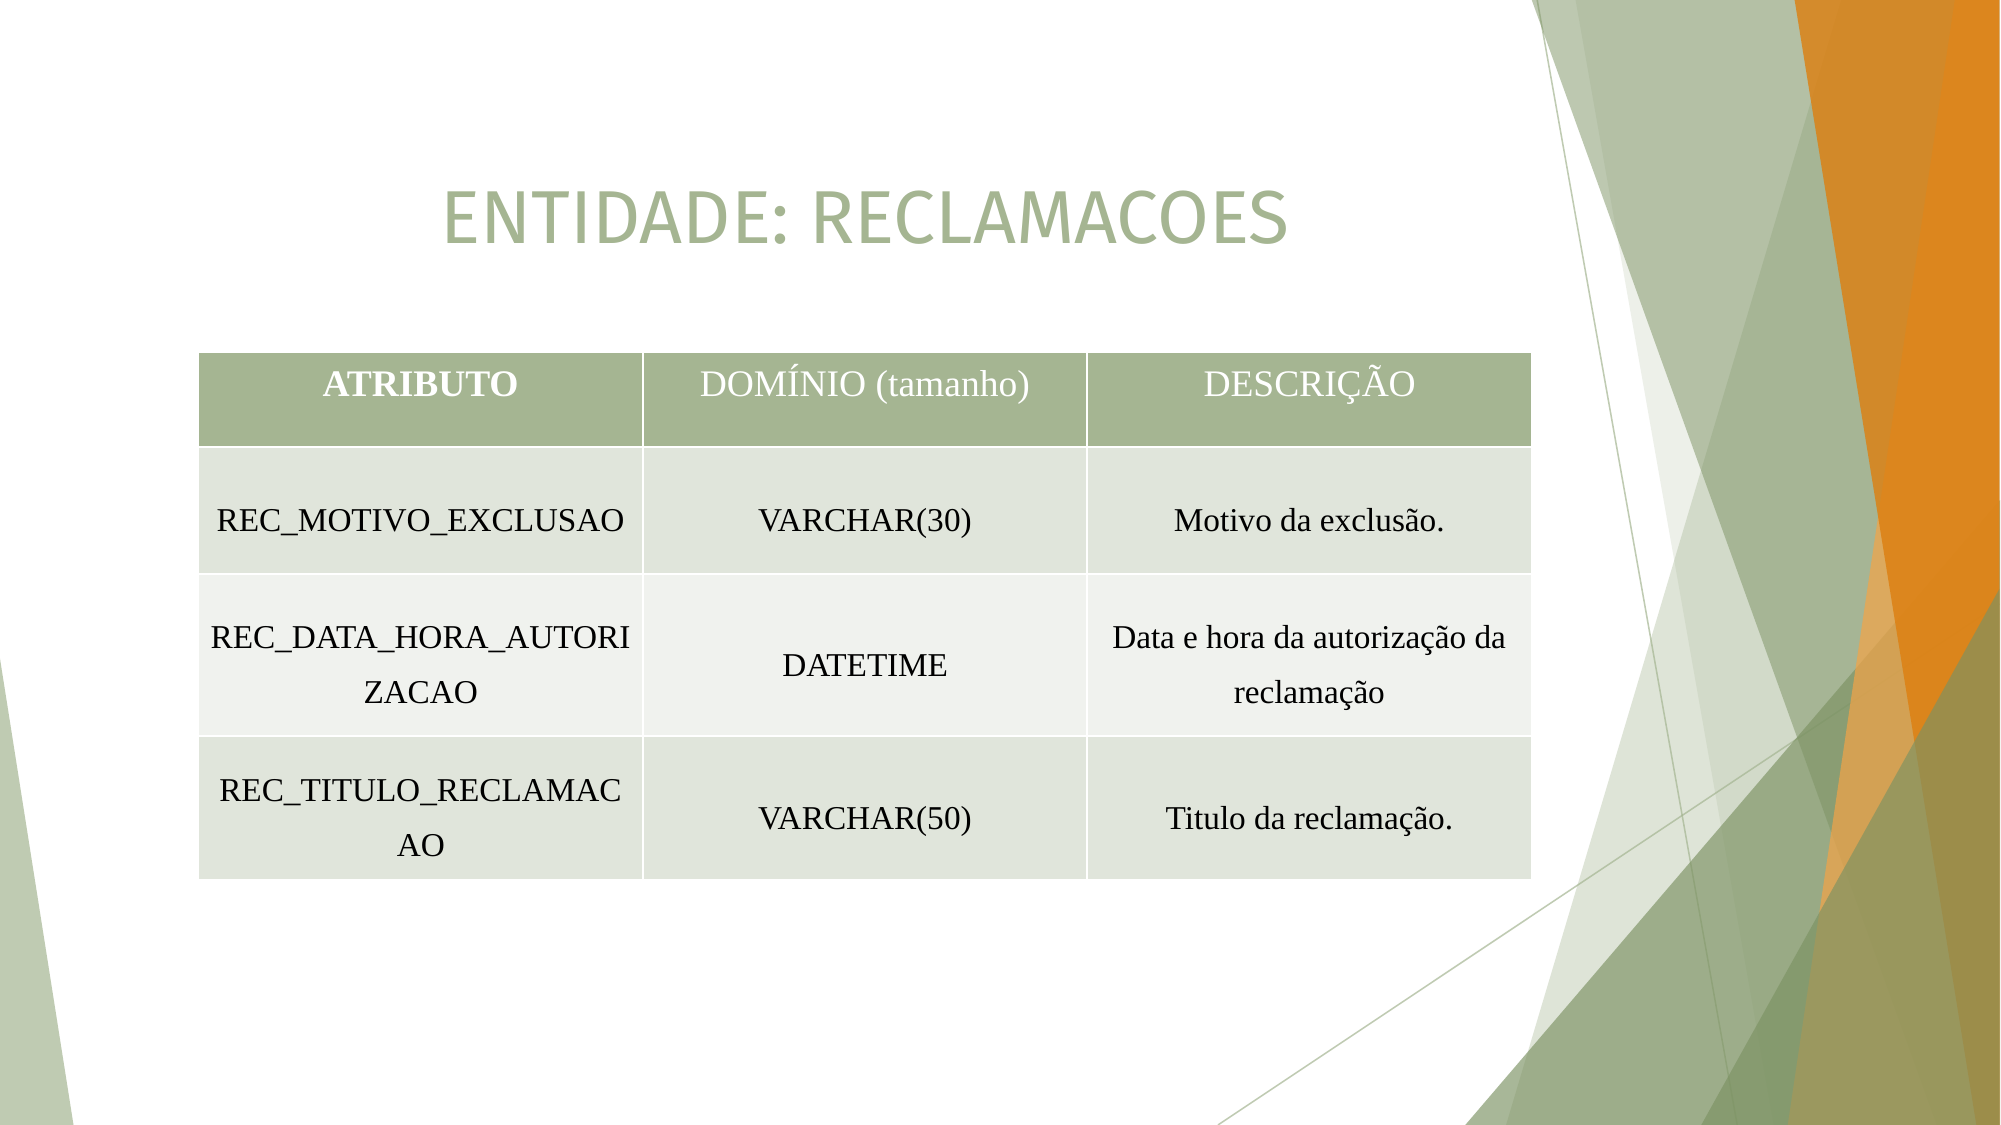

# ENTIDADE: RECLAMACOES
| ATRIBUTO | DOMÍNIO (tamanho) | DESCRIÇÃO |
| --- | --- | --- |
| REC\_MOTIVO\_EXCLUSAO | VARCHAR(30) | Motivo da exclusão. |
| REC\_DATA\_HORA\_AUTORIZACAO | DATETIME | Data e hora da autorização da reclamação |
| REC\_TITULO\_RECLAMACAO | VARCHAR(50) | Titulo da reclamação. |